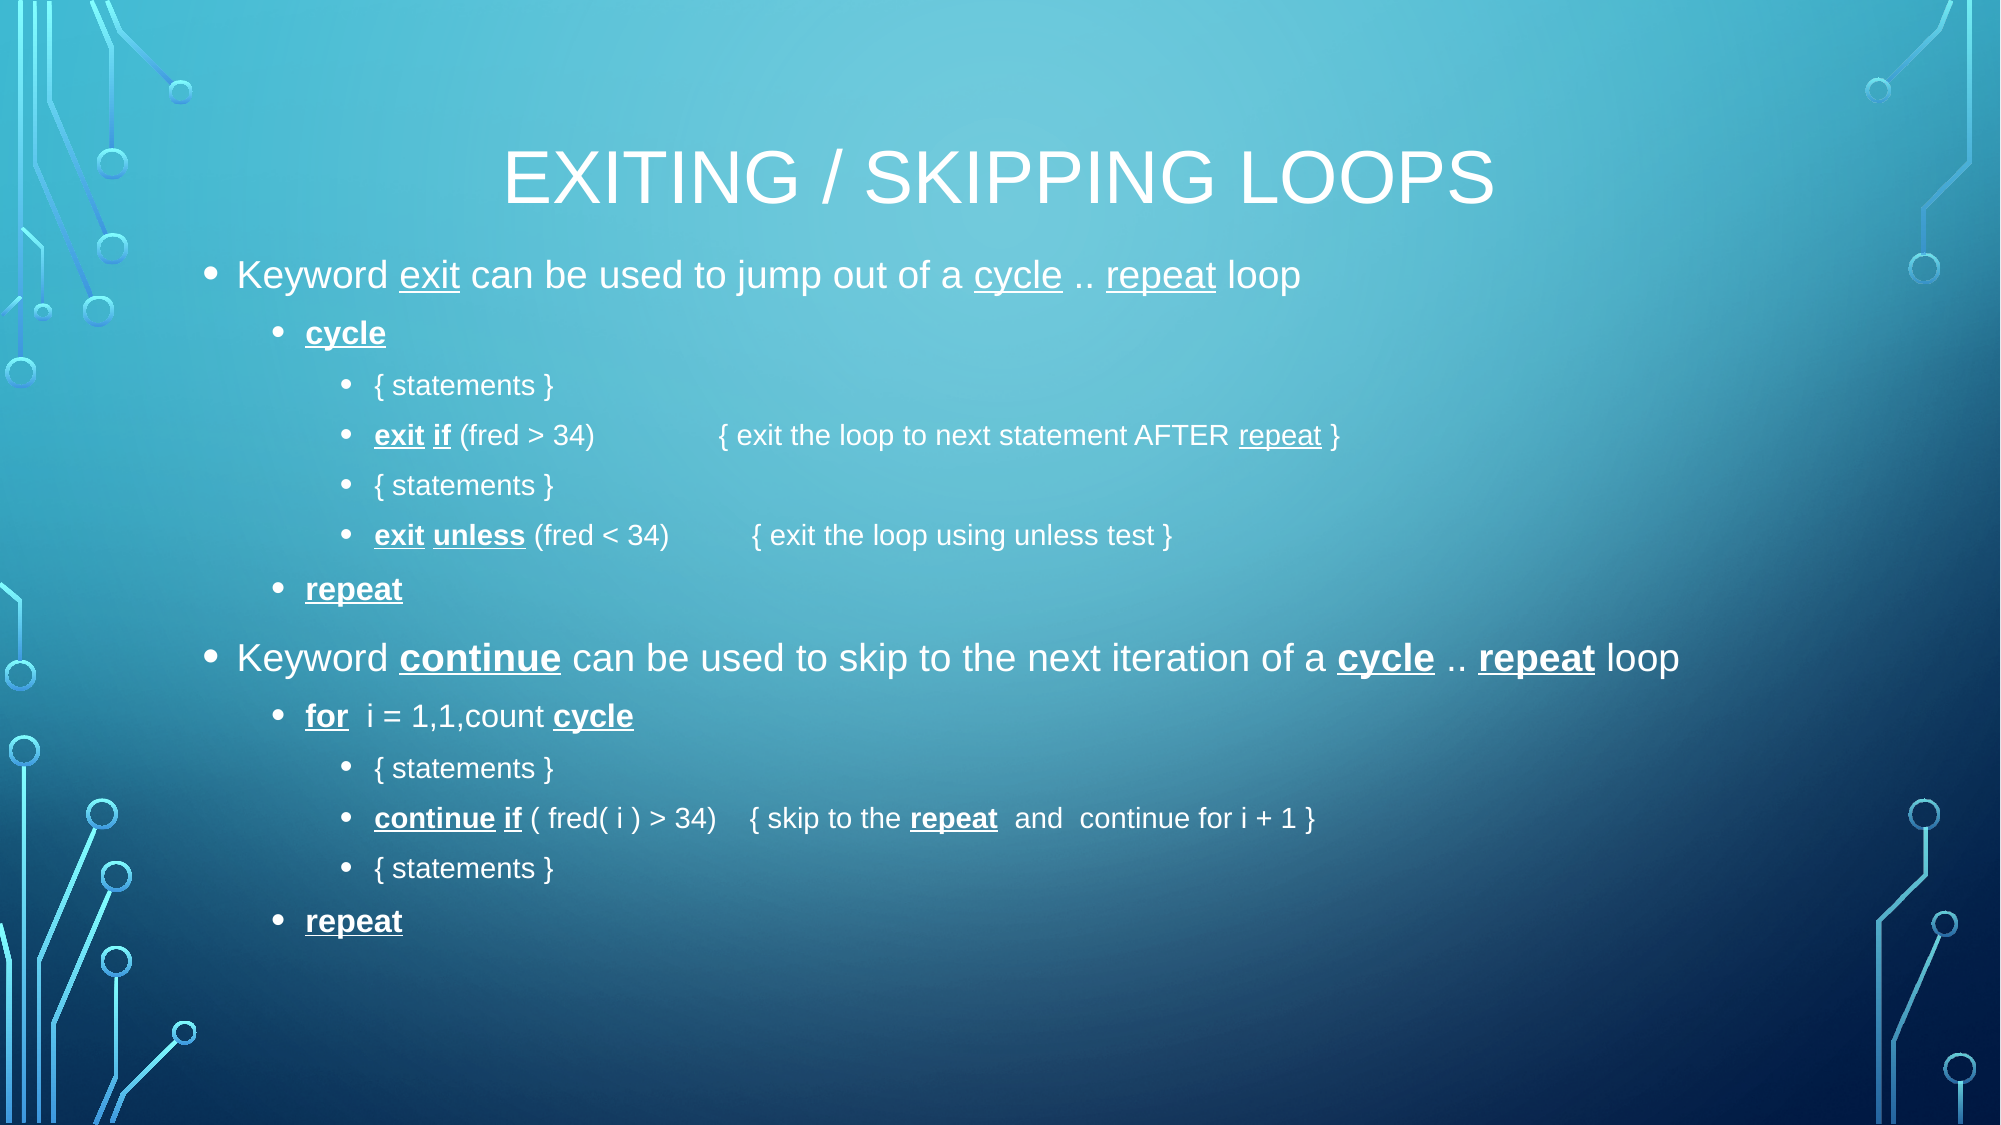

# Exiting / Skipping loops
Keyword exit can be used to jump out of a cycle .. repeat loop
cycle
{ statements }
exit if (fred > 34)               { exit the loop to next statement AFTER repeat }
{ statements }
exit unless (fred < 34)          { exit the loop using unless test }
repeat
Keyword continue can be used to skip to the next iteration of a cycle .. repeat loop
for  i = 1,1,count cycle
{ statements }
continue if ( fred( i ) > 34)    { skip to the repeat  and  continue for i + 1 }
{ statements }
repeat